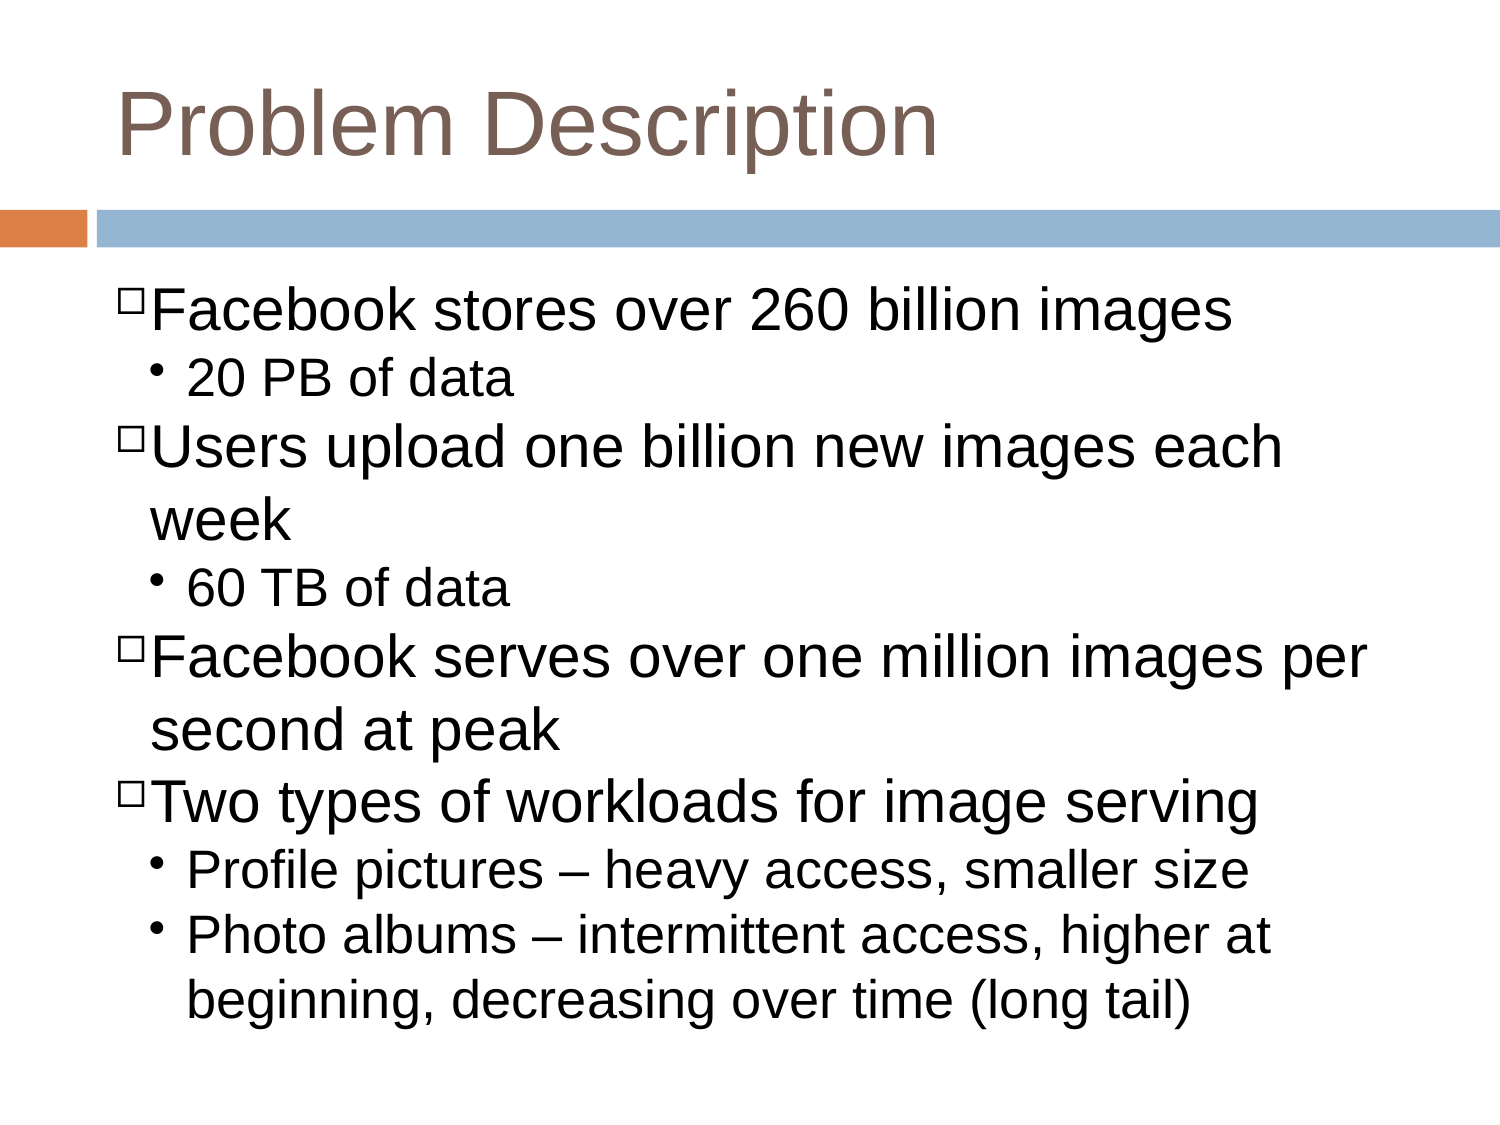

Problem Description
Facebook stores over 260 billion images
20 PB of data
Users upload one billion new images each week
60 TB of data
Facebook serves over one million images per second at peak
Two types of workloads for image serving
Profile pictures – heavy access, smaller size
Photo albums – intermittent access, higher at beginning, decreasing over time (long tail)